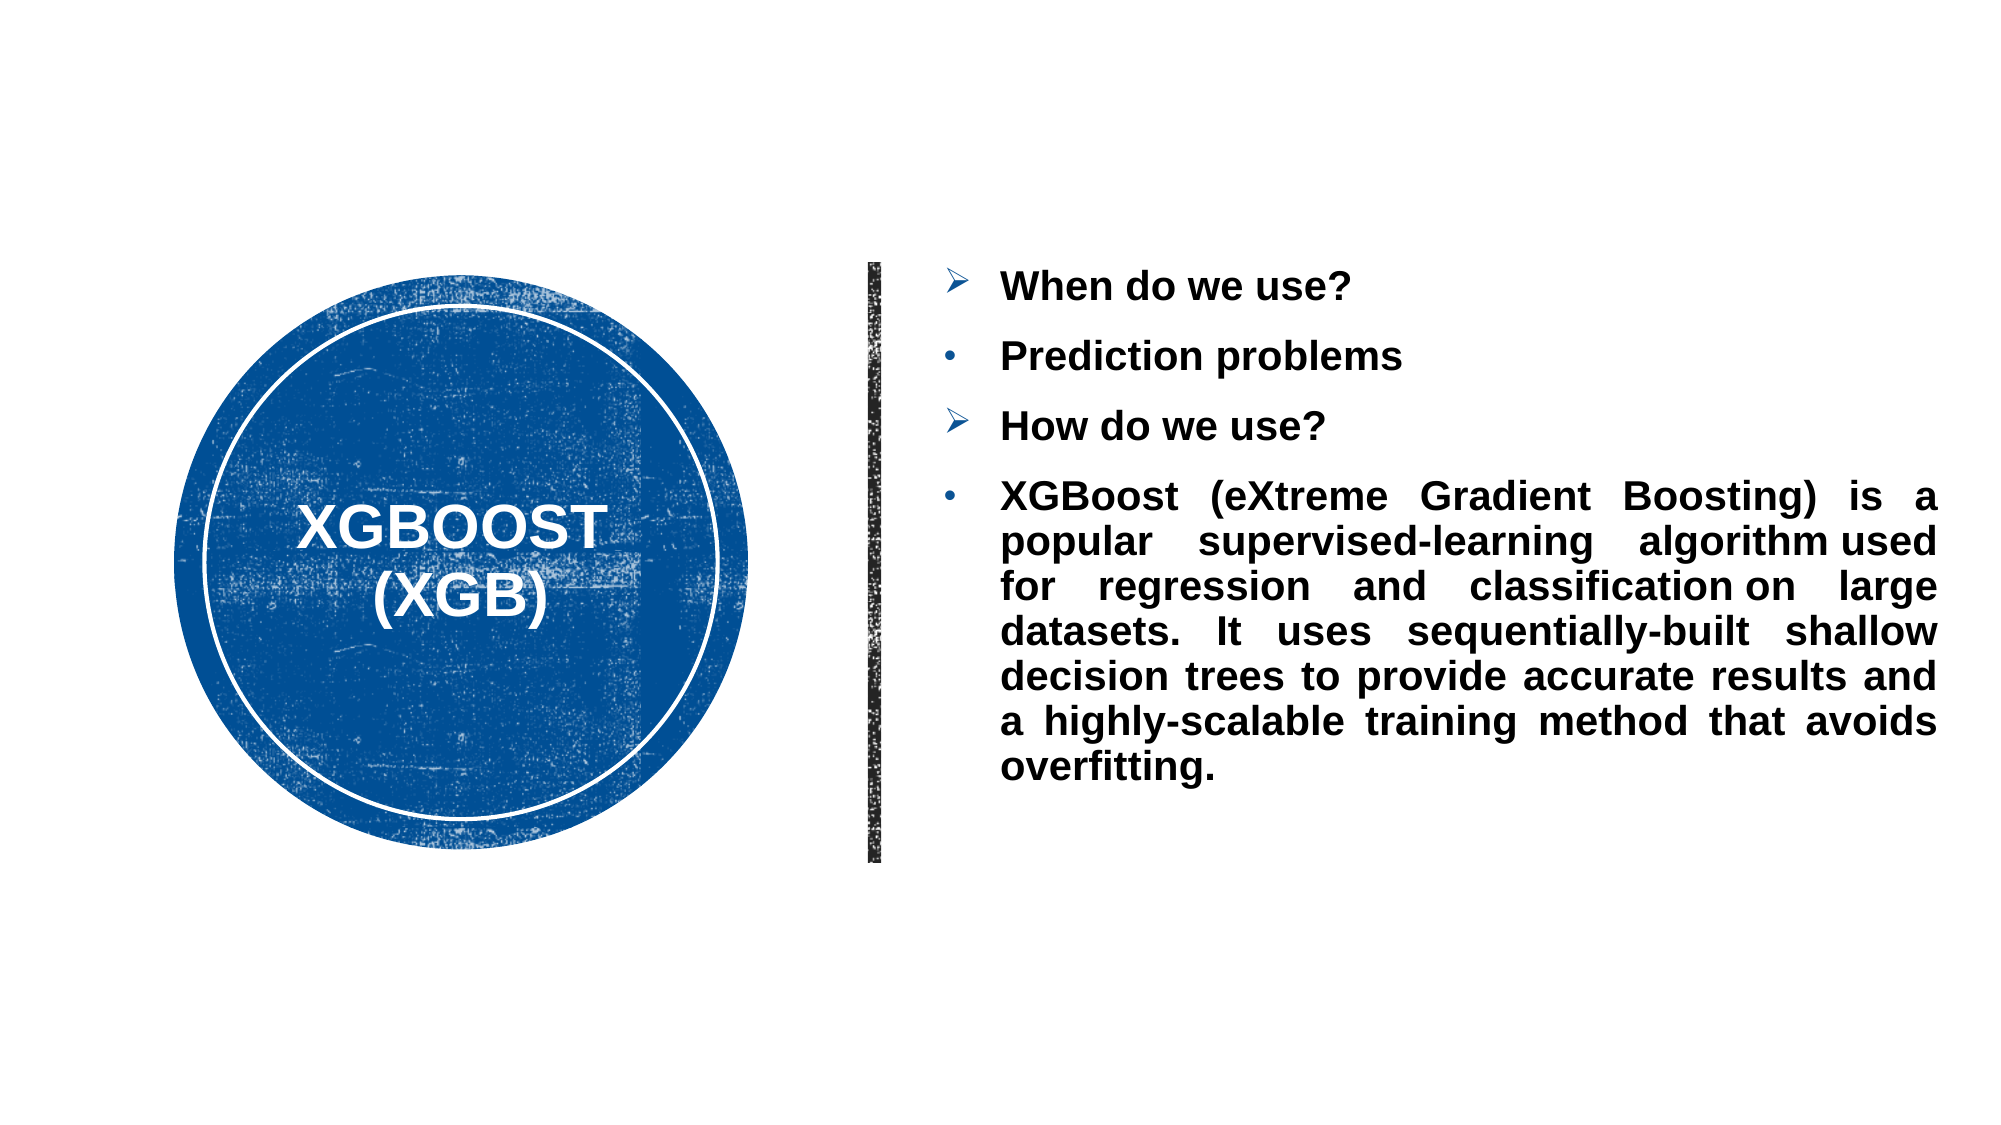

When do we use?
Prediction problems
How do we use?
XGBoost (eXtreme Gradient Boosting) is a popular supervised-learning algorithm used for regression and classification on large datasets. It uses sequentially-built shallow decision trees to provide accurate results and a highly-scalable training method that avoids overfitting.

# XGboost  (XGB)